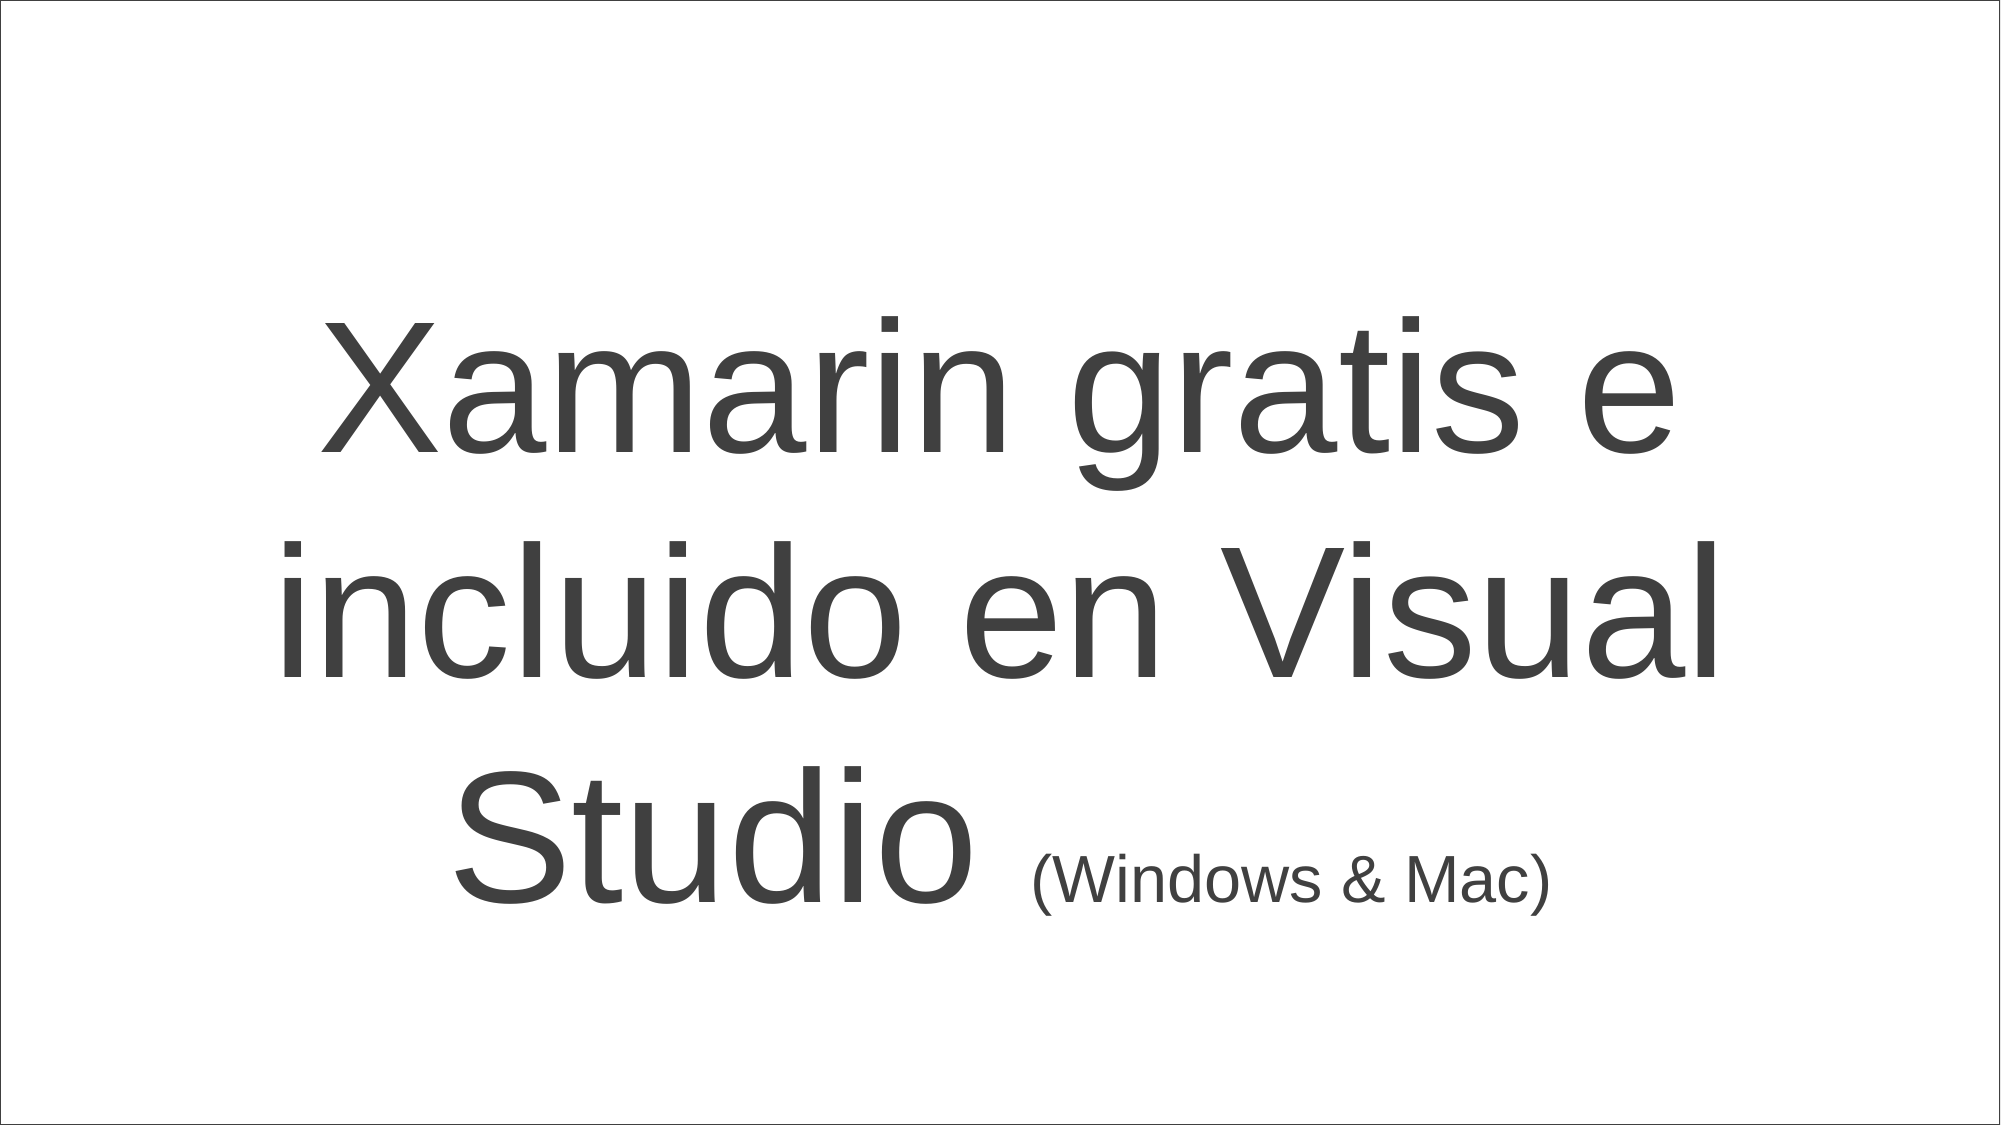

Xamarin gratis e incluido en Visual Studio (Windows & Mac)